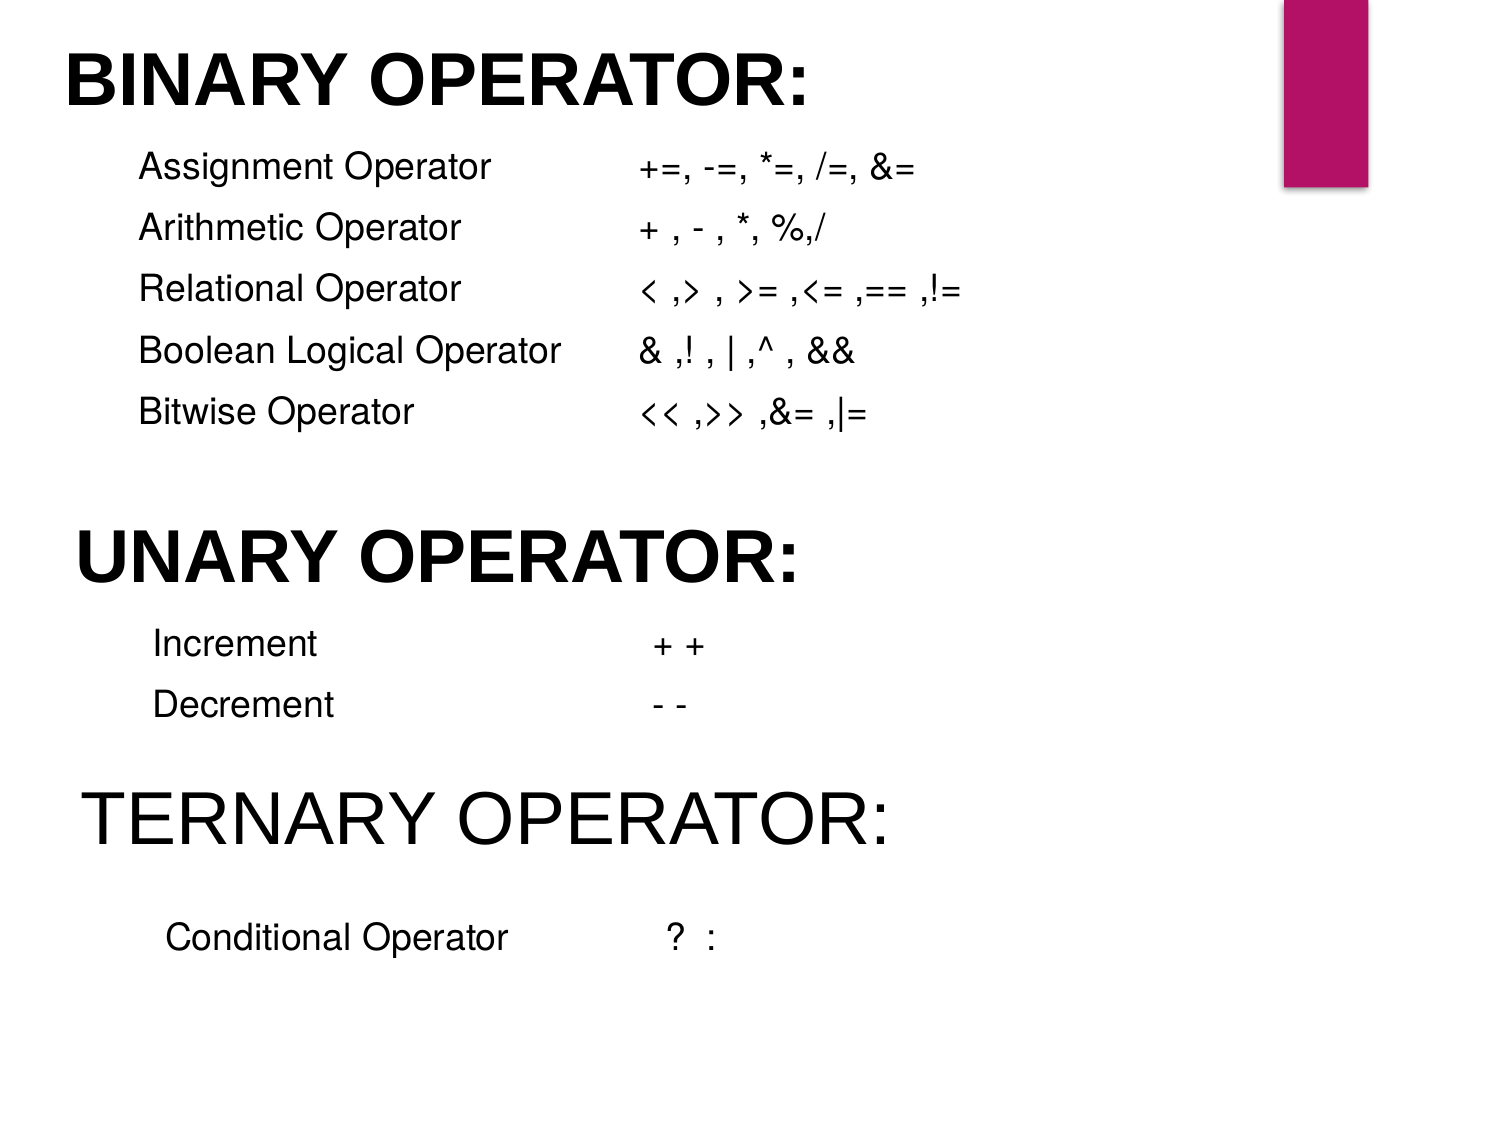

BINARY OPERATOR:
| Assignment Operator | +=, -=, \*=, /=, &= |
| --- | --- |
| Arithmetic Operator | + , - , \*, %,/ |
| Relational Operator | < ,> , >= ,<= ,== ,!= |
| Boolean Logical Operator | & ,! , | ,^ , && |
| Bitwise Operator | << ,>> ,&= ,|= |
UNARY OPERATOR:
| Increment | + + |
| --- | --- |
| Decrement | - - |
TERNARY OPERATOR:
| Conditional Operator | ? : |
| --- | --- |